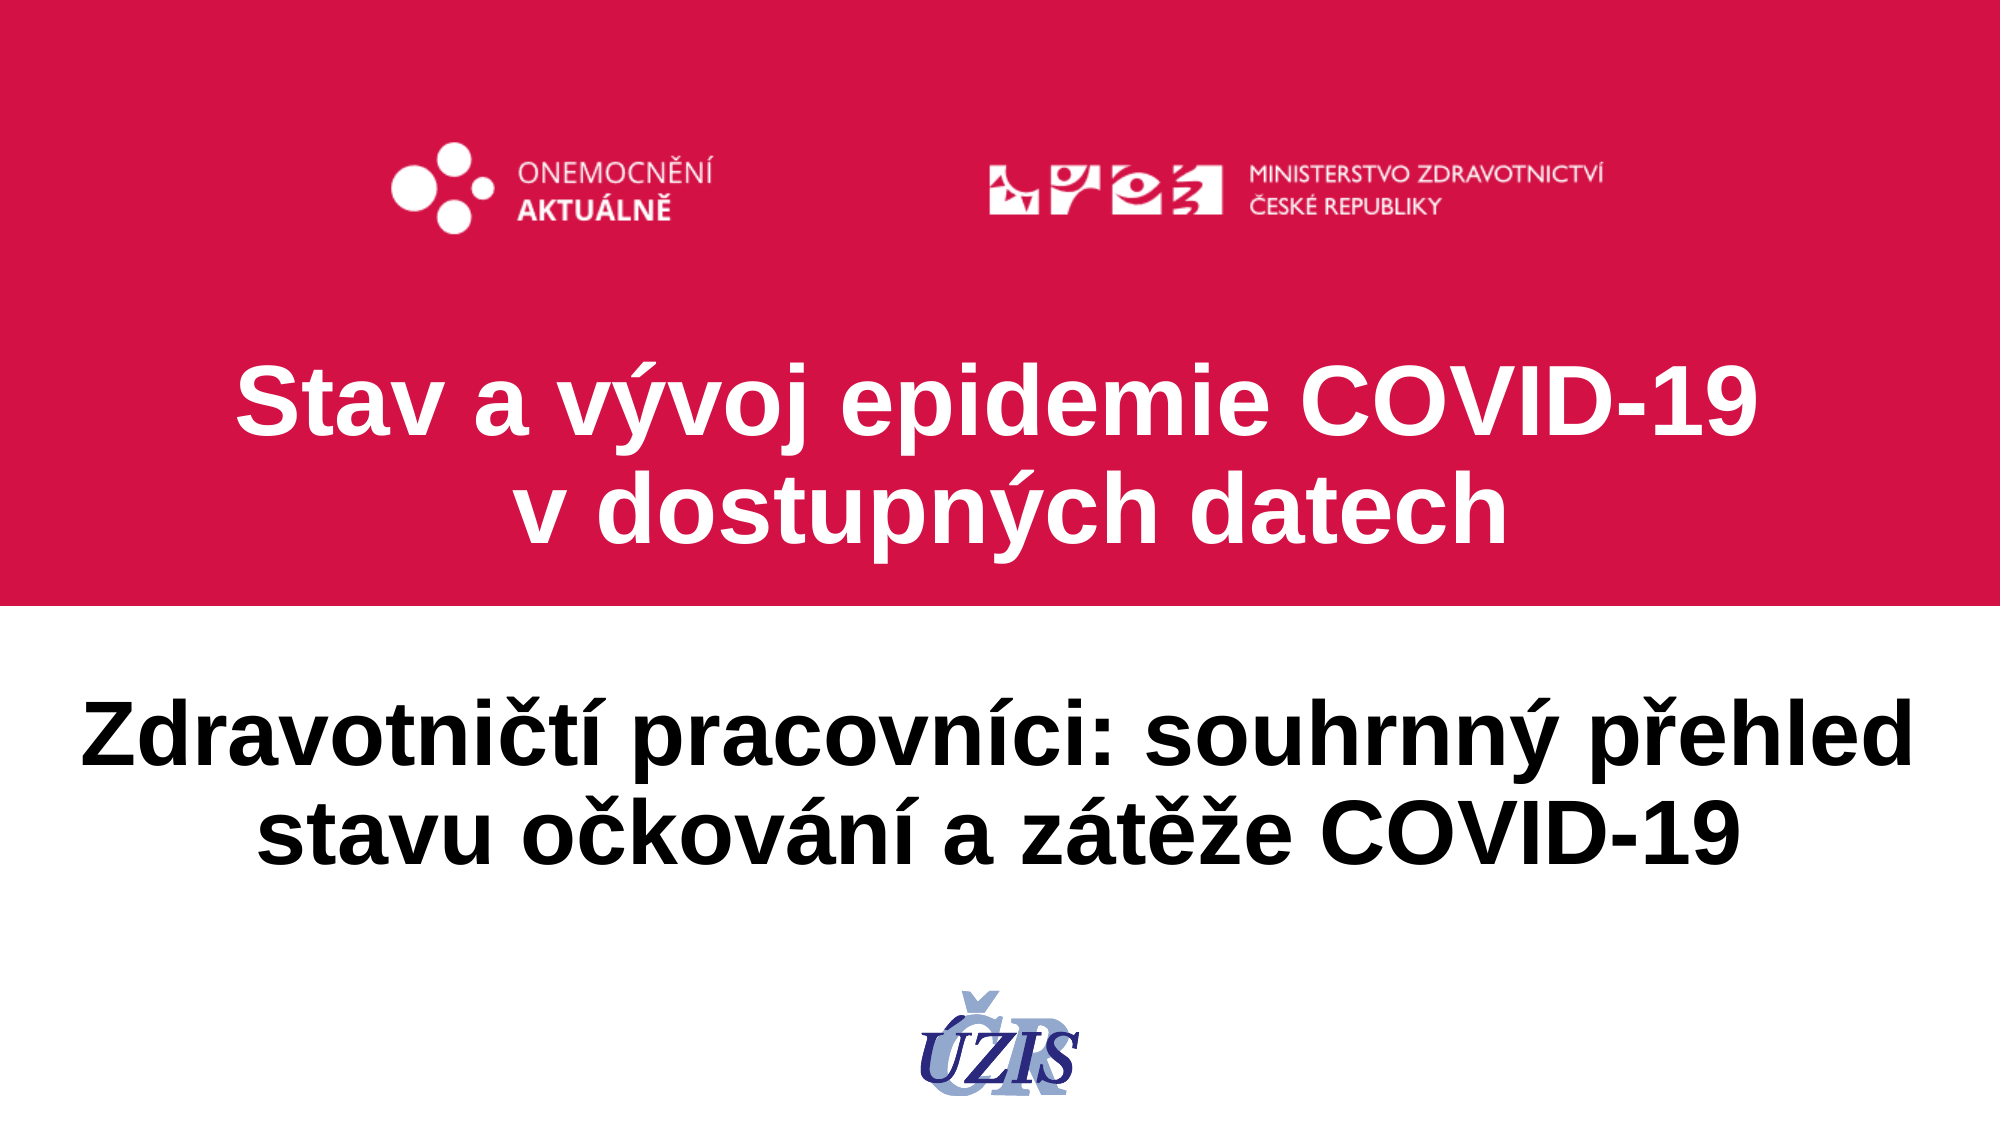

Stav a vývoj epidemie COVID-19
v dostupných datech
Zdravotničtí pracovníci: souhrnný přehled stavu očkování a zátěže COVID-19